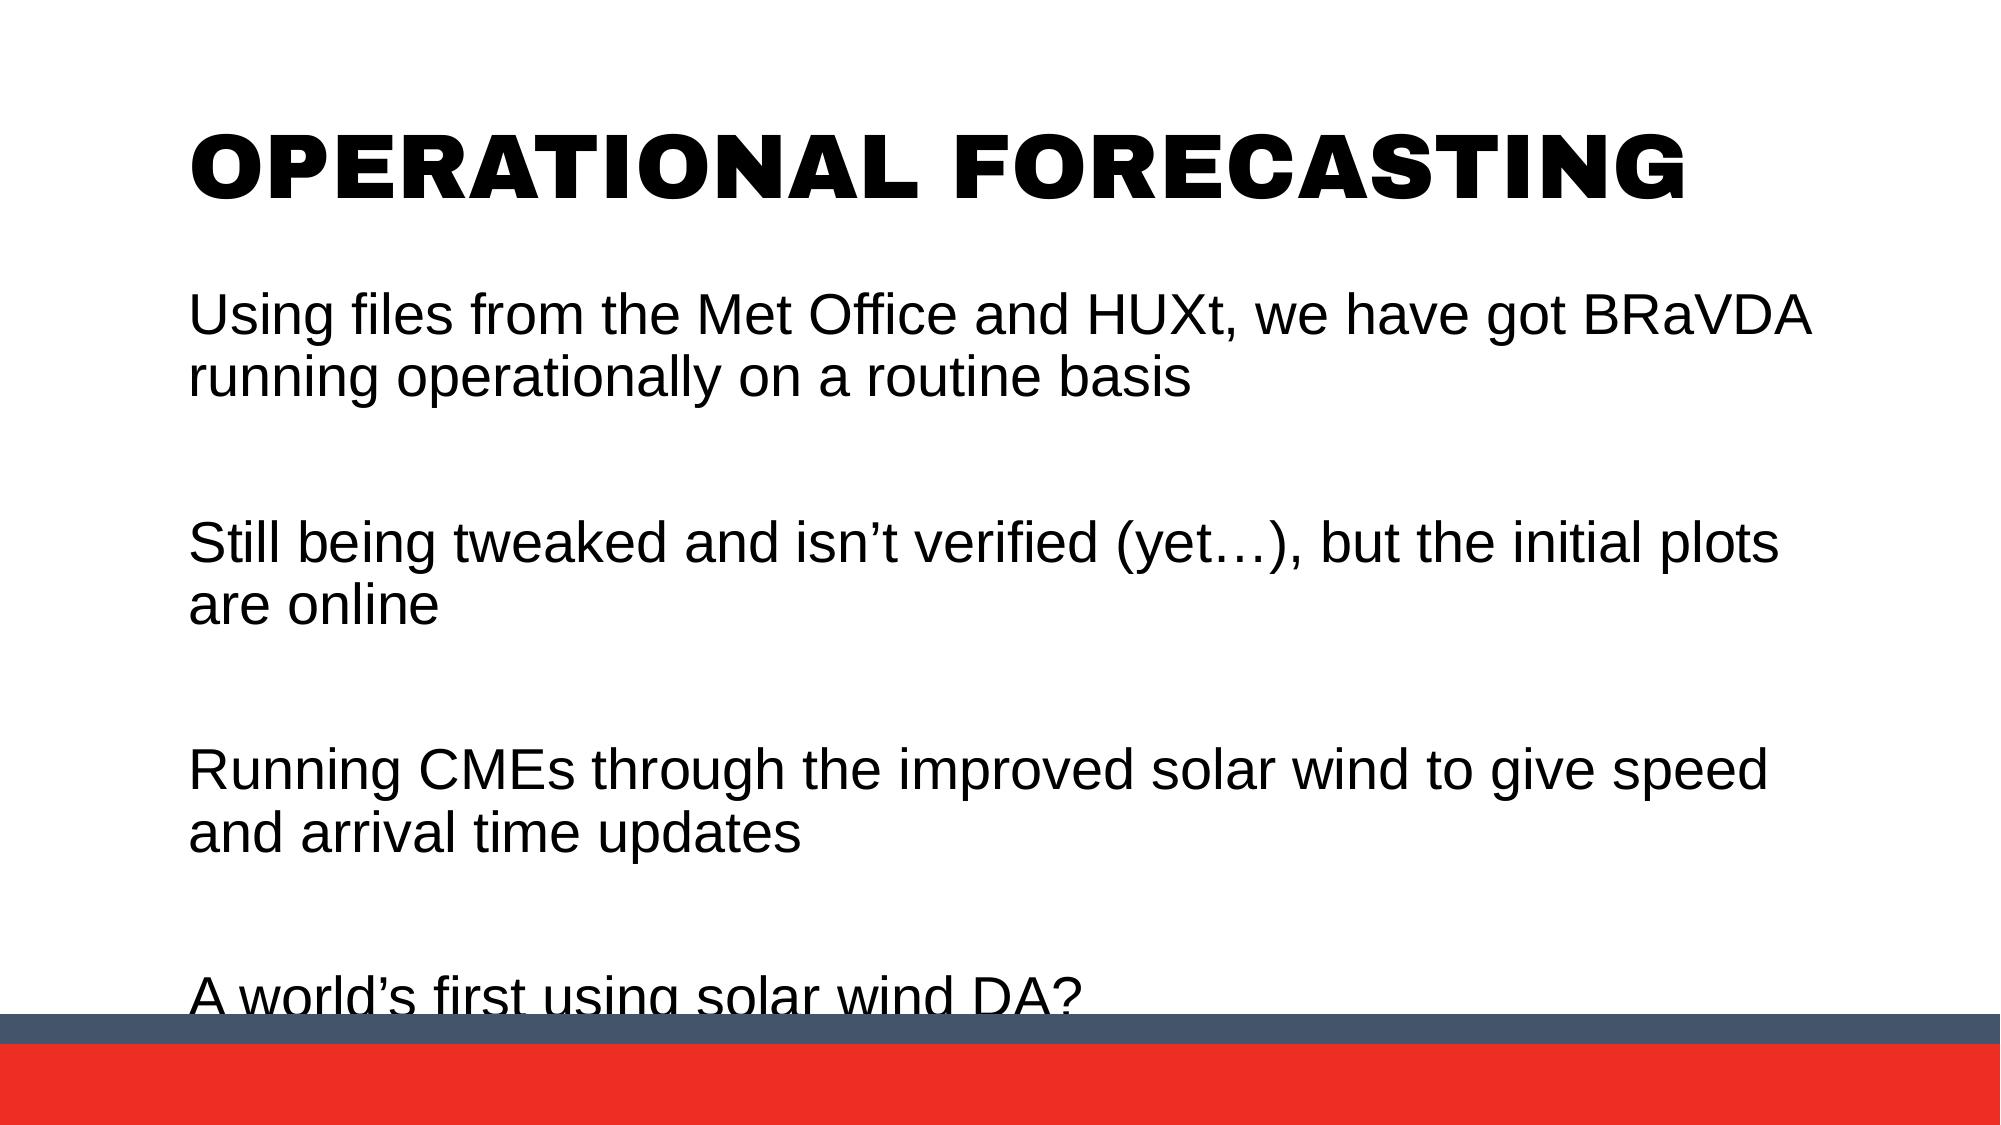

# OPERATIONAL FORECASTING

Using files from the Met Office and HUXt, we have got BRaVDA running operationally on a routine basis

Still being tweaked and isn’t verified (yet…), but the initial plots are online

Running CMEs through the improved solar wind to give speed and arrival time updates

A world’s first using solar wind DA?